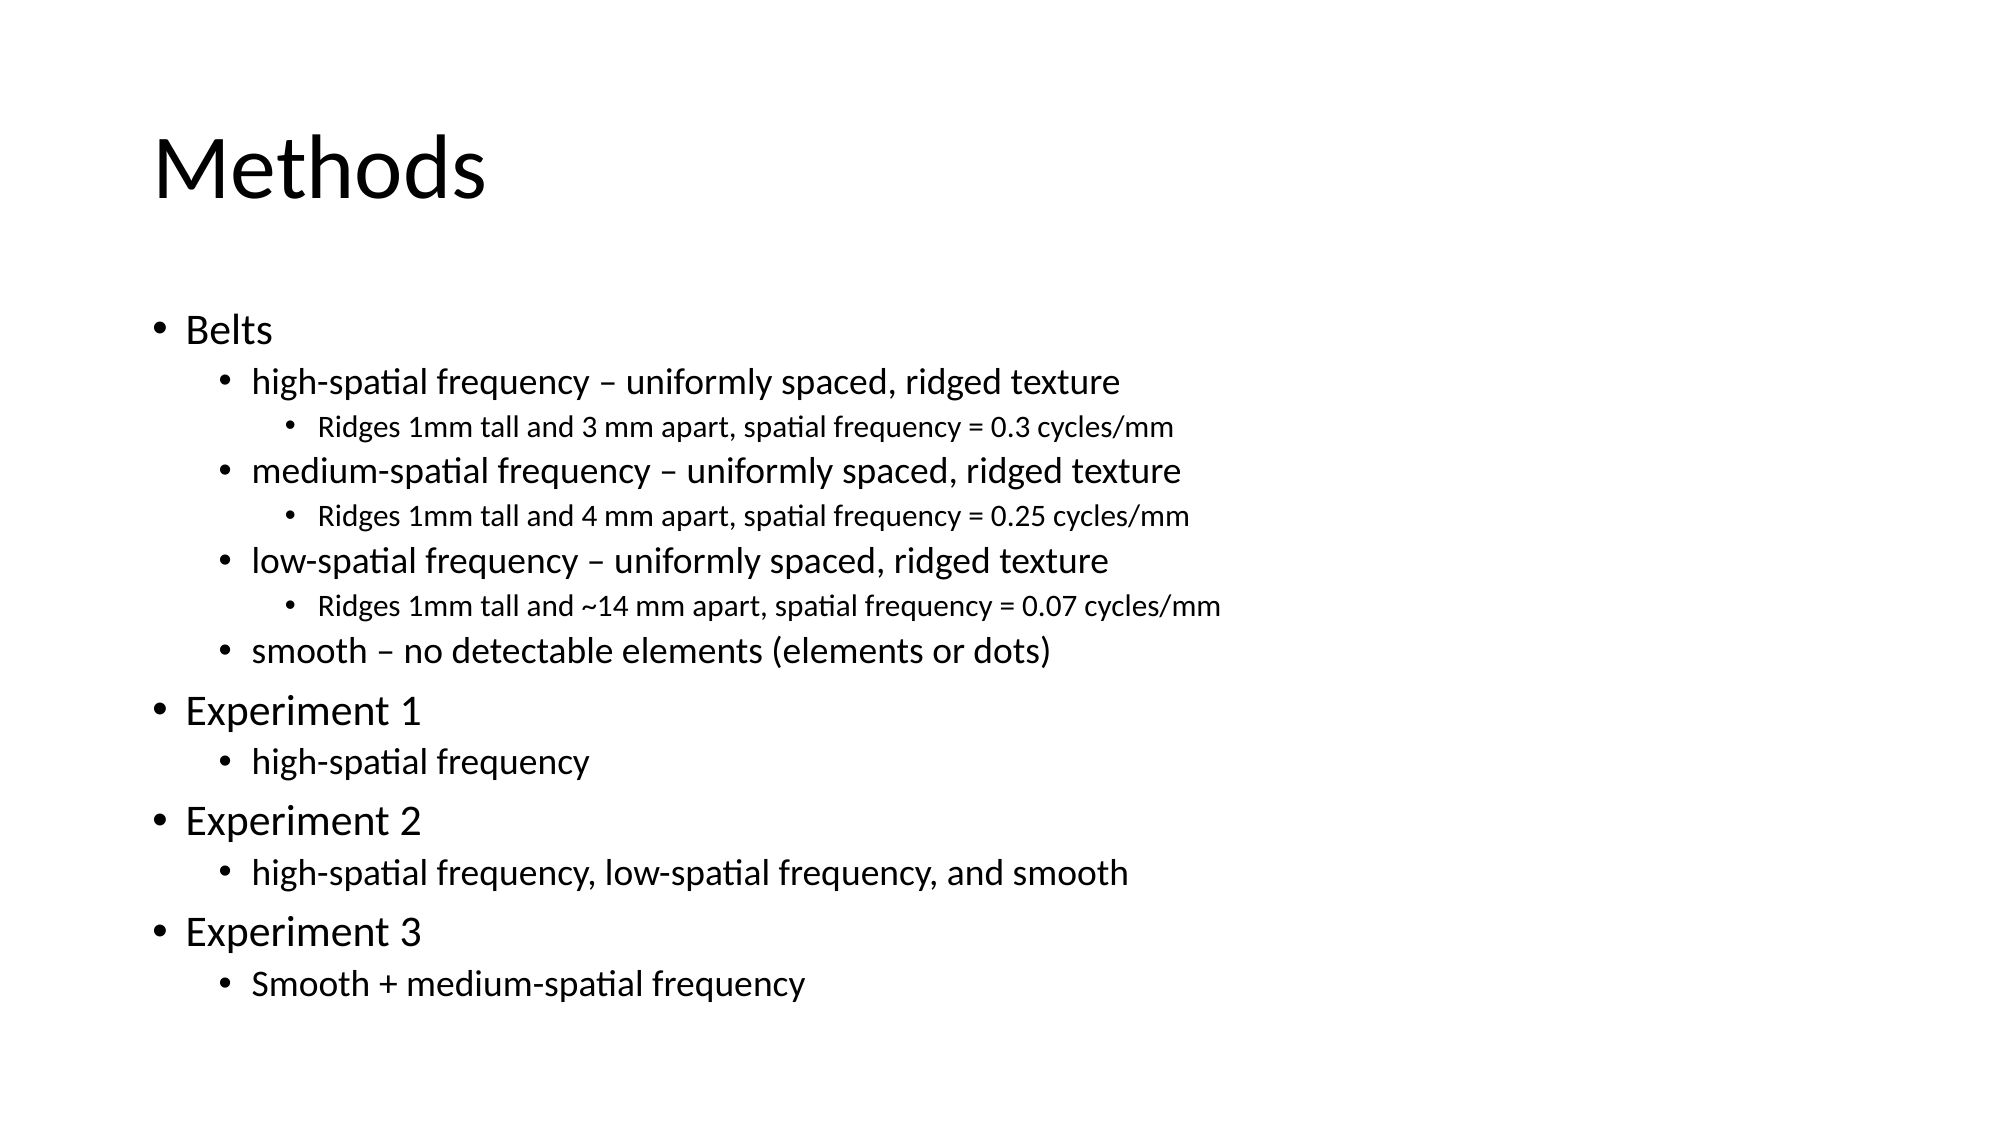

# Methods
Belts
high-spatial frequency – uniformly spaced, ridged texture
Ridges 1mm tall and 3 mm apart, spatial frequency = 0.3 cycles/mm
medium-spatial frequency – uniformly spaced, ridged texture
Ridges 1mm tall and 4 mm apart, spatial frequency = 0.25 cycles/mm
low-spatial frequency – uniformly spaced, ridged texture
Ridges 1mm tall and ~14 mm apart, spatial frequency = 0.07 cycles/mm
smooth – no detectable elements (elements or dots)
Experiment 1
high-spatial frequency
Experiment 2
high-spatial frequency, low-spatial frequency, and smooth
Experiment 3
Smooth + medium-spatial frequency